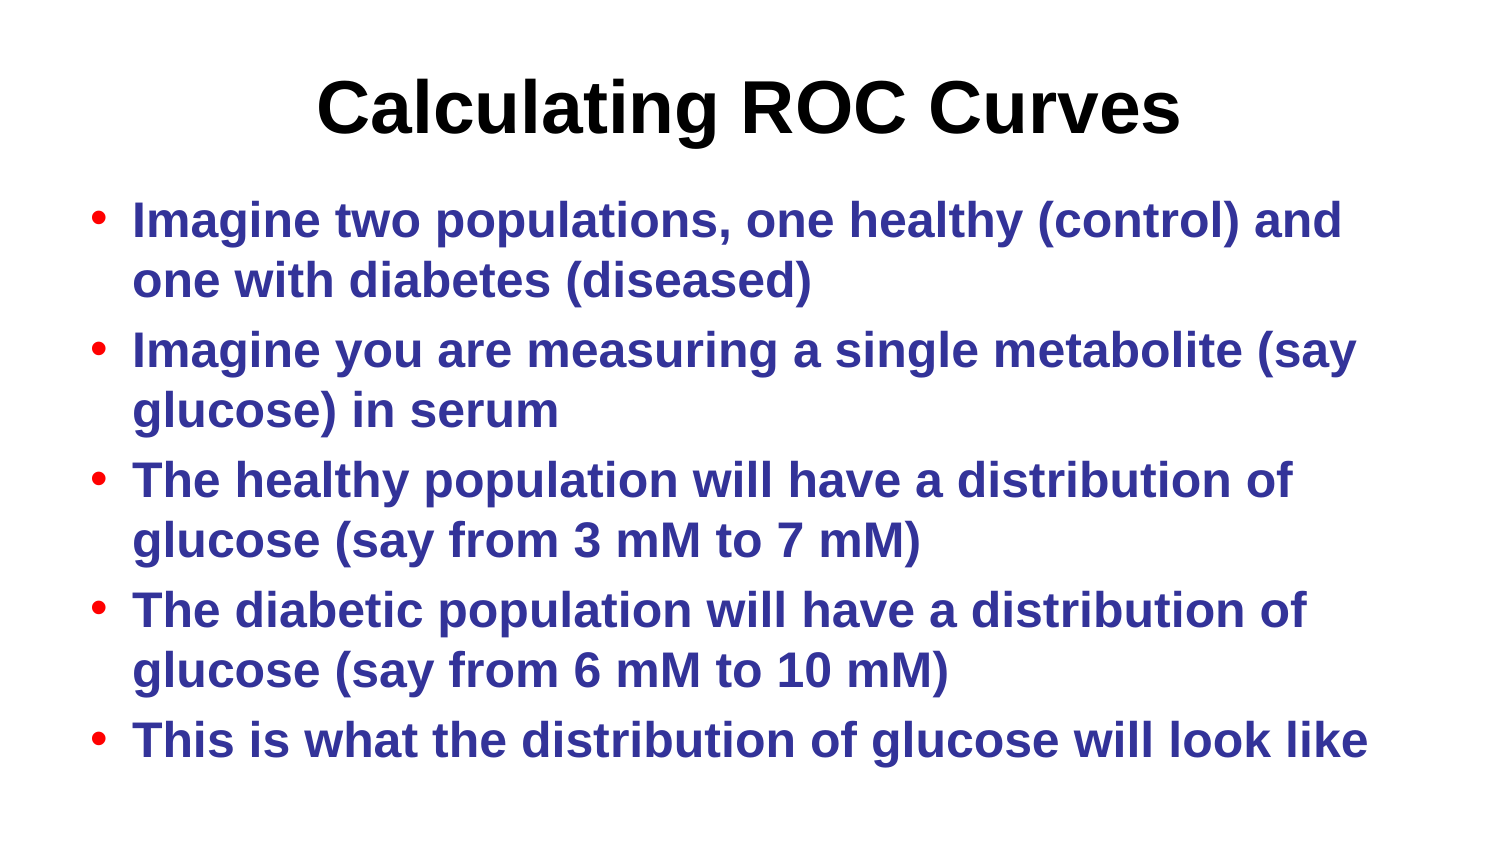

# Calculating ROC Curves
Imagine two populations, one healthy (control) and one with diabetes (diseased)
Imagine you are measuring a single metabolite (say glucose) in serum
The healthy population will have a distribution of glucose (say from 3 mM to 7 mM)
The diabetic population will have a distribution of glucose (say from 6 mM to 10 mM)
This is what the distribution of glucose will look like